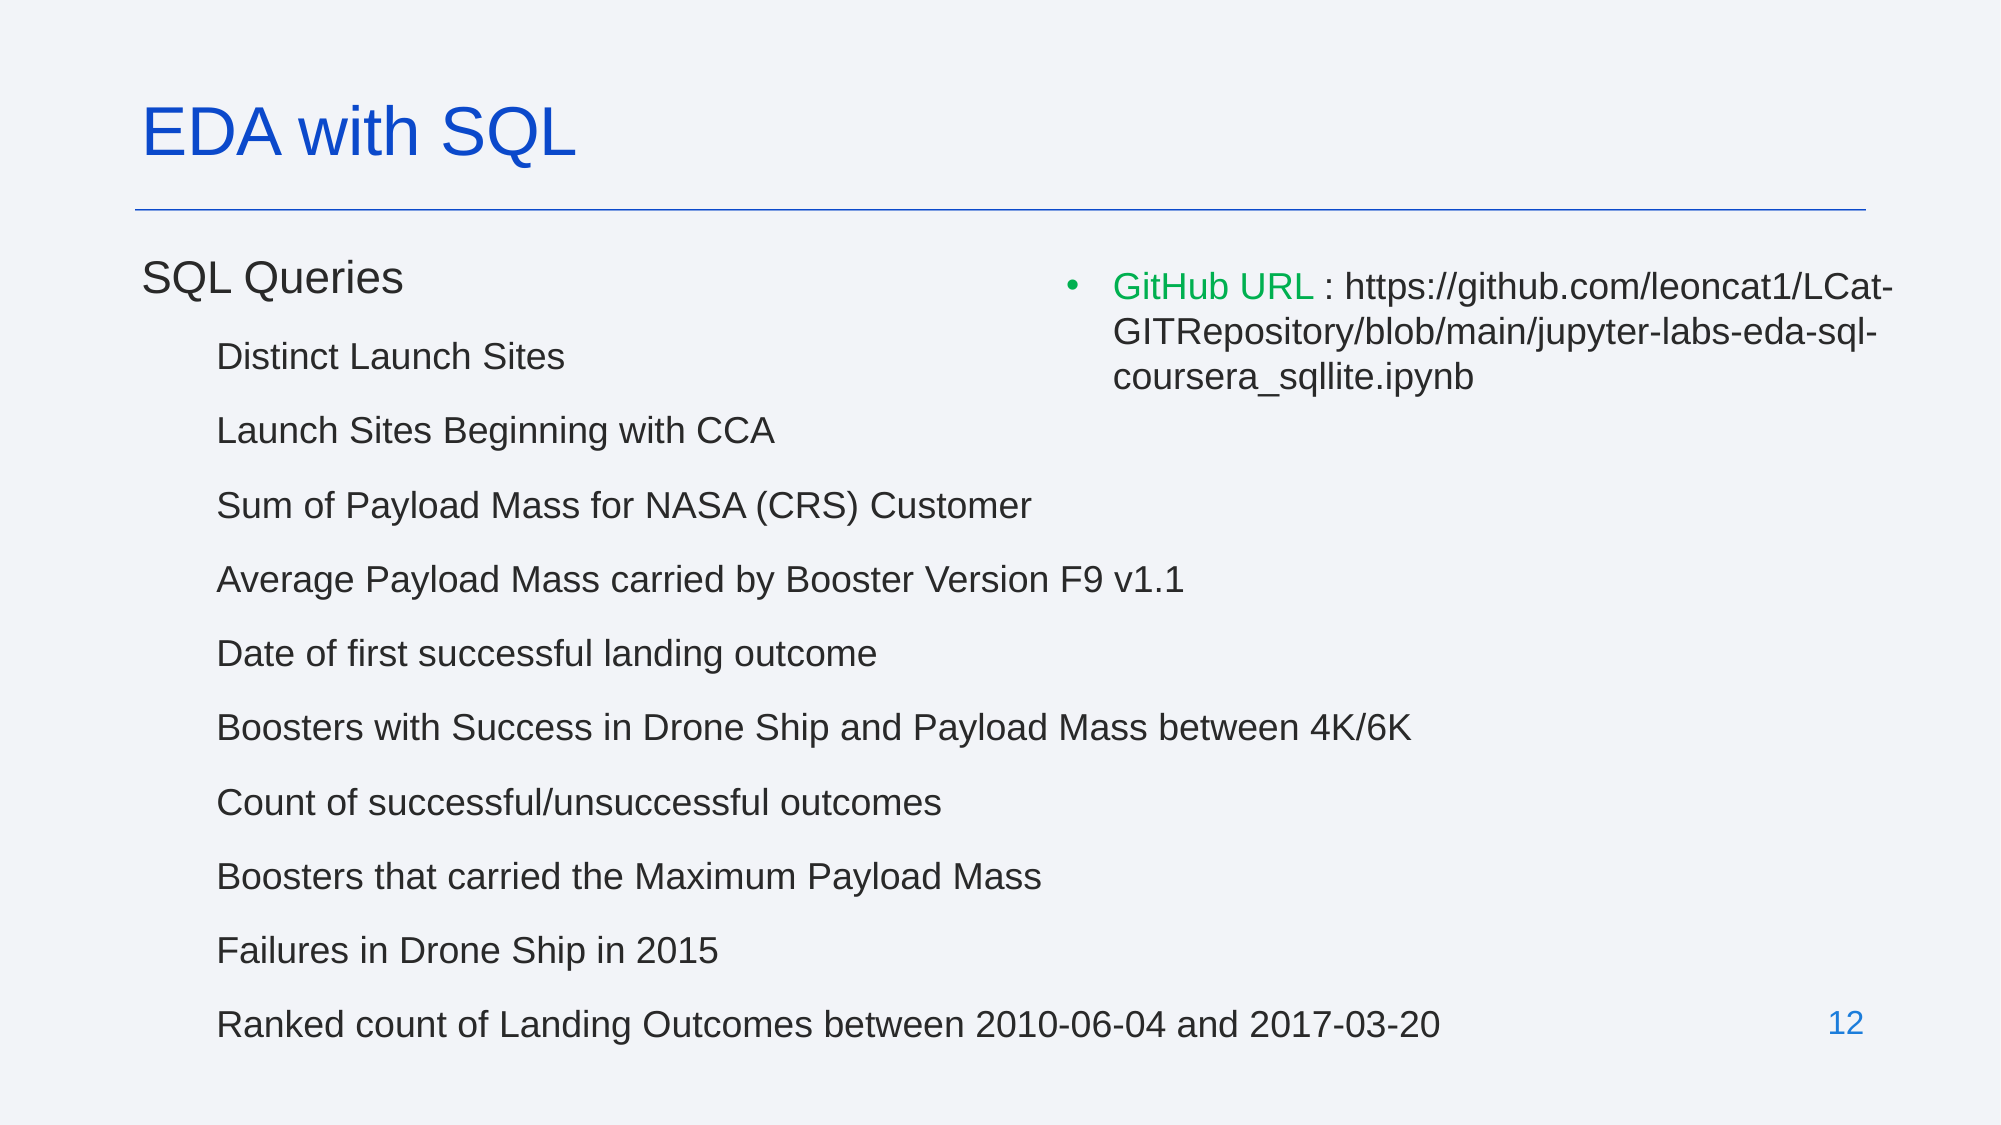

EDA with SQL
SQL Queries
Distinct Launch Sites
Launch Sites Beginning with CCA
Sum of Payload Mass for NASA (CRS) Customer
Average Payload Mass carried by Booster Version F9 v1.1
Date of first successful landing outcome
Boosters with Success in Drone Ship and Payload Mass between 4K/6K
Count of successful/unsuccessful outcomes
Boosters that carried the Maximum Payload Mass
Failures in Drone Ship in 2015
Ranked count of Landing Outcomes between 2010-06-04 and 2017-03-20

GitHub URL : https://github.com/leoncat1/LCat-GITRepository/blob/main/jupyter-labs-eda-sql-coursera_sqllite.ipynb
12